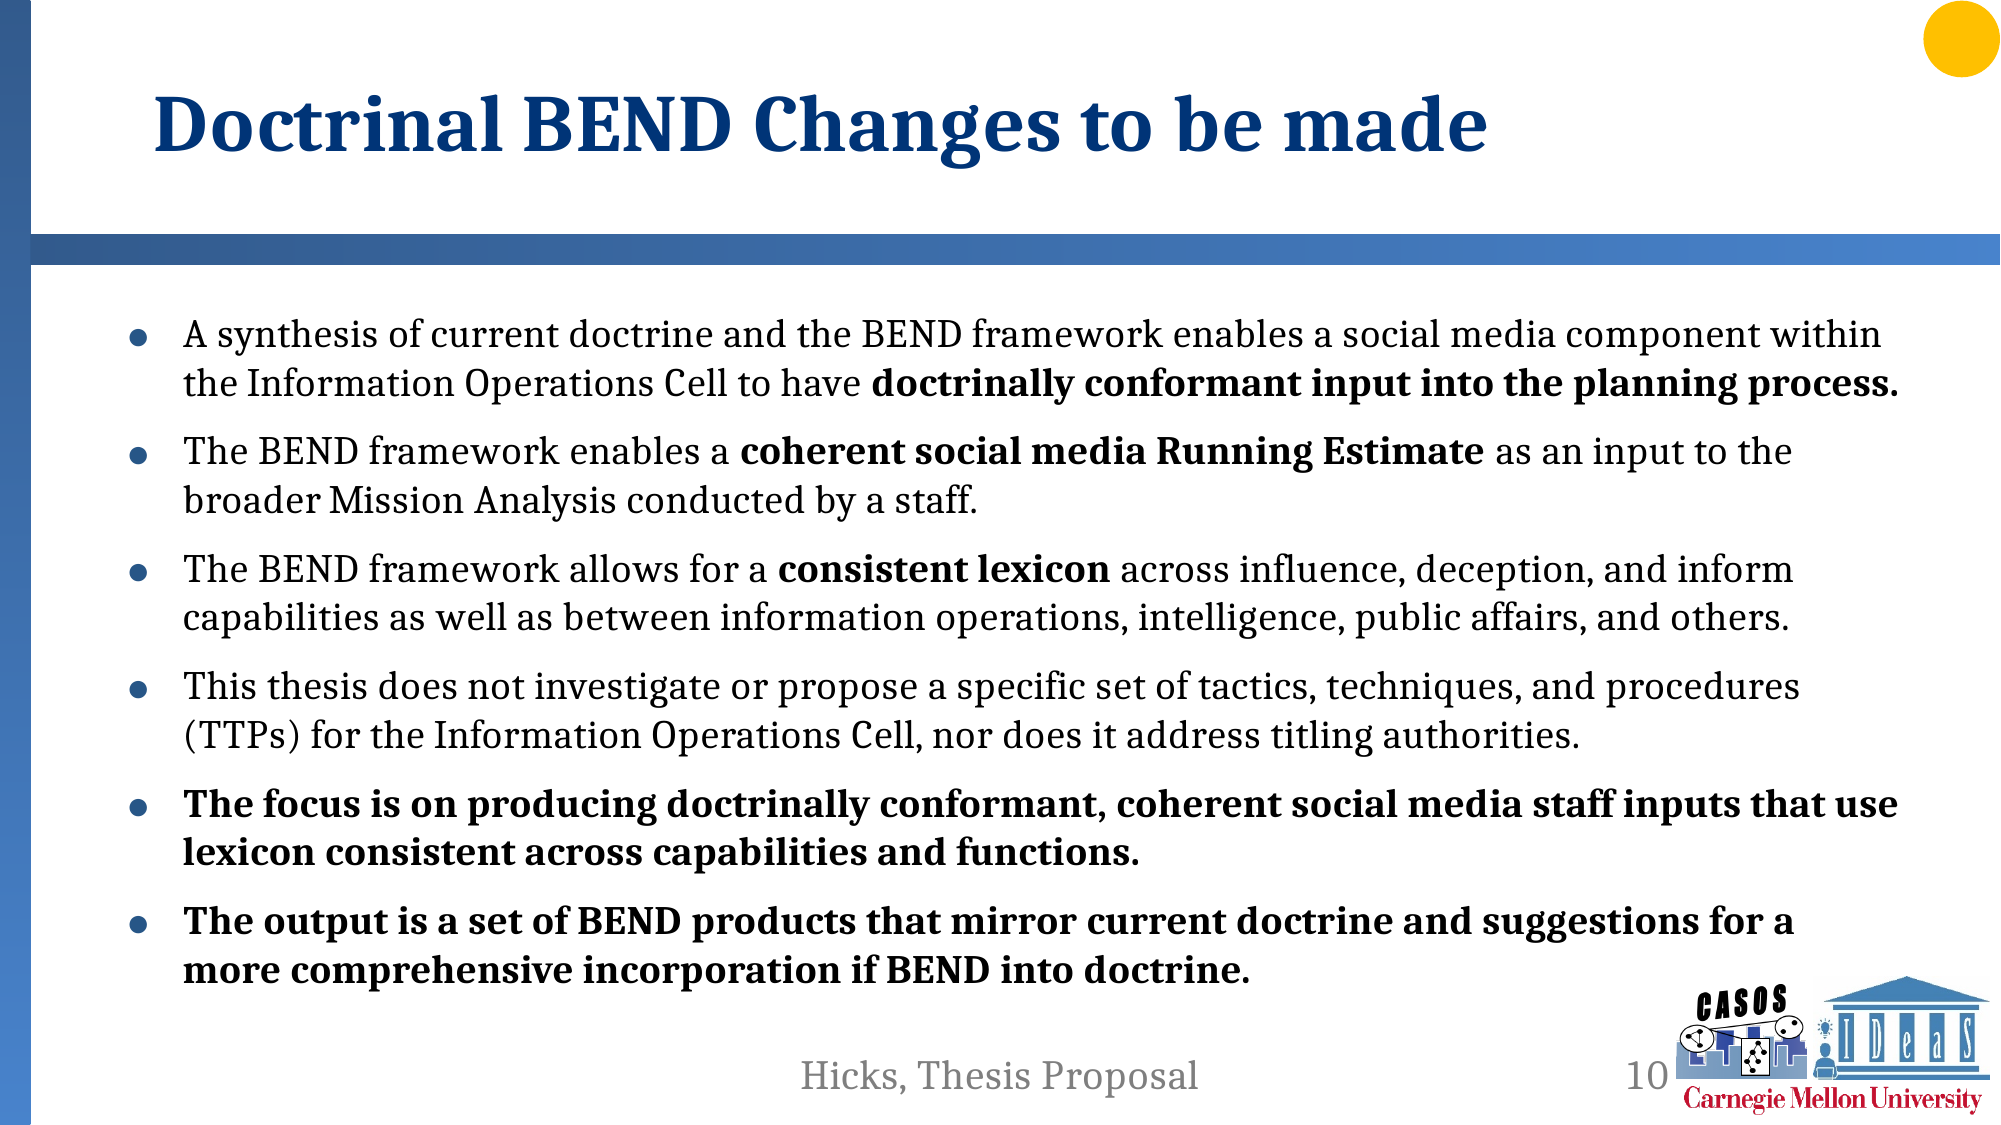

# Doctrinal BEND Changes to be made
A synthesis of current doctrine and the BEND framework enables a social media component within the Information Operations Cell to have doctrinally conformant input into the planning process.
The BEND framework enables a coherent social media Running Estimate as an input to the broader Mission Analysis conducted by a staff.
The BEND framework allows for a consistent lexicon across influence, deception, and inform capabilities as well as between information operations, intelligence, public affairs, and others.
This thesis does not investigate or propose a specific set of tactics, techniques, and procedures (TTPs) for the Information Operations Cell, nor does it address titling authorities.
The focus is on producing doctrinally conformant, coherent social media staff inputs that use lexicon consistent across capabilities and functions.
The output is a set of BEND products that mirror current doctrine and suggestions for a more comprehensive incorporation if BEND into doctrine.

Hicks, Thesis Proposal
10